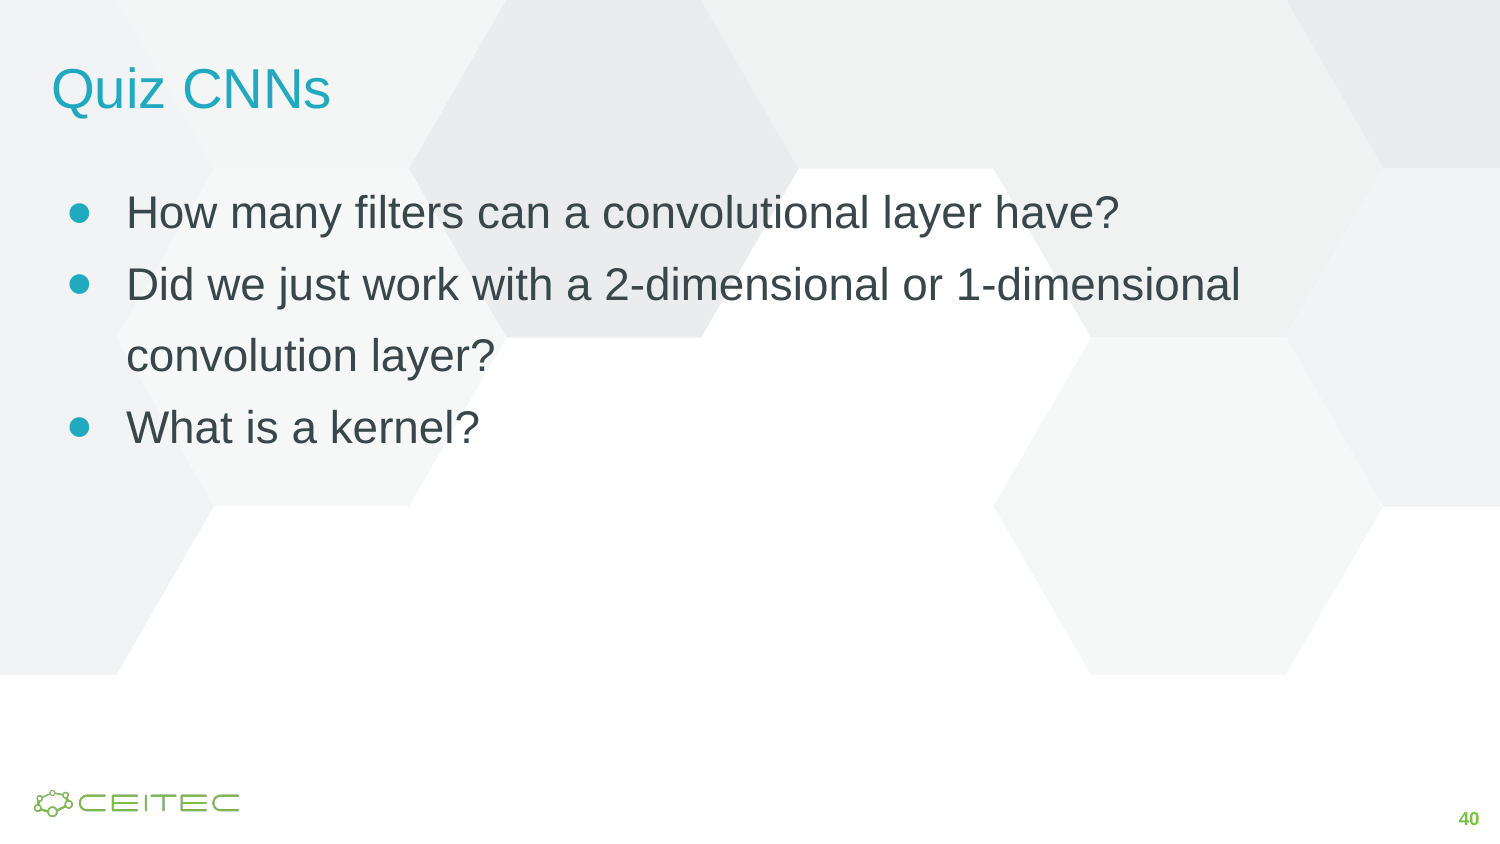

# Quiz CNNs
How many filters can a convolutional layer have?
Did we just work with a 2-dimensional or 1-dimensional convolution layer?
What is a kernel?
40